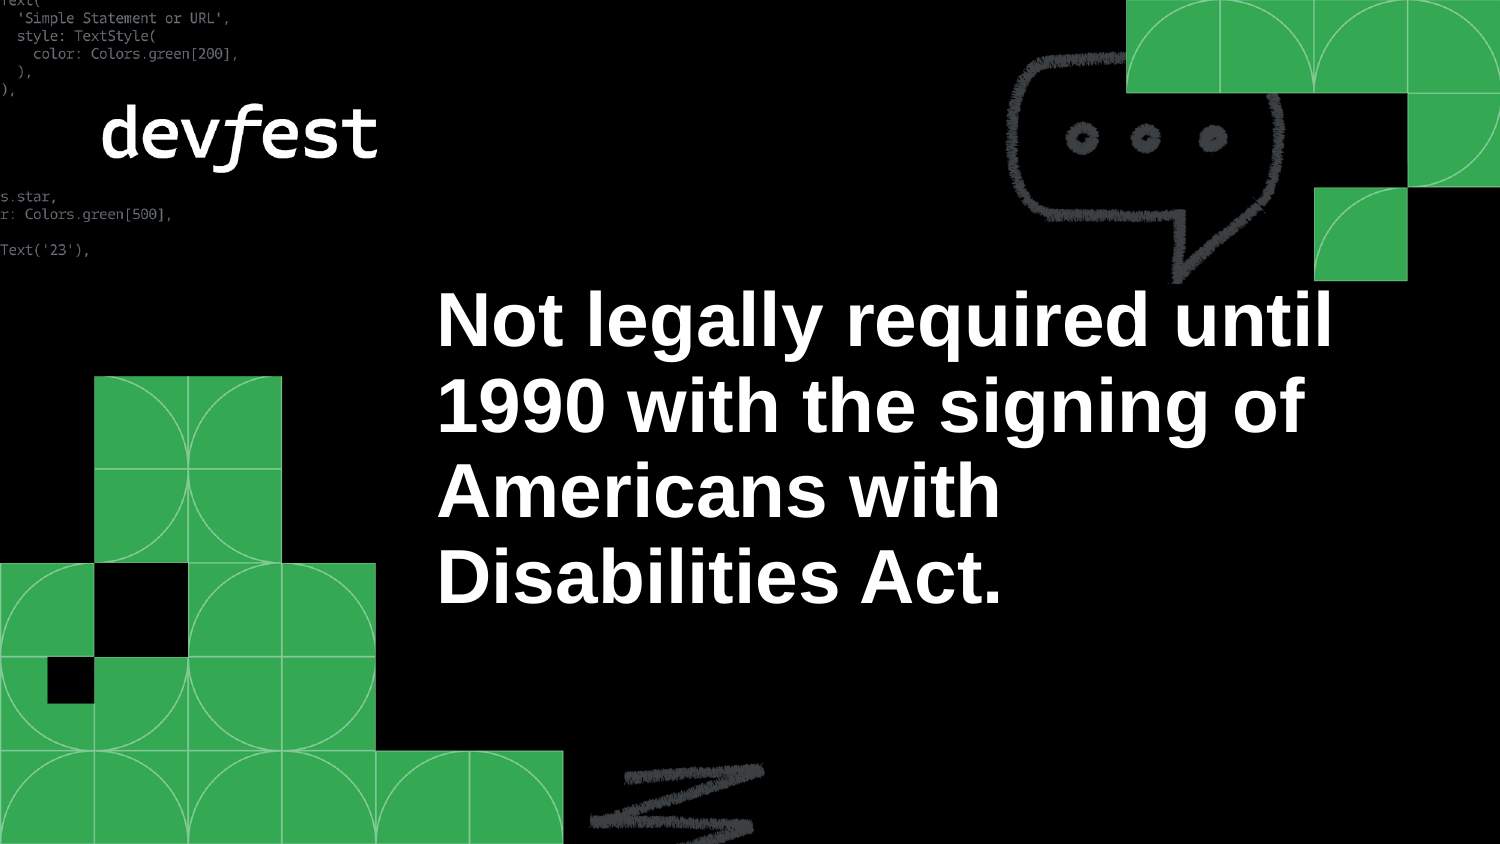

# Not legally required until 1990 with the signing of Americans with Disabilities Act.